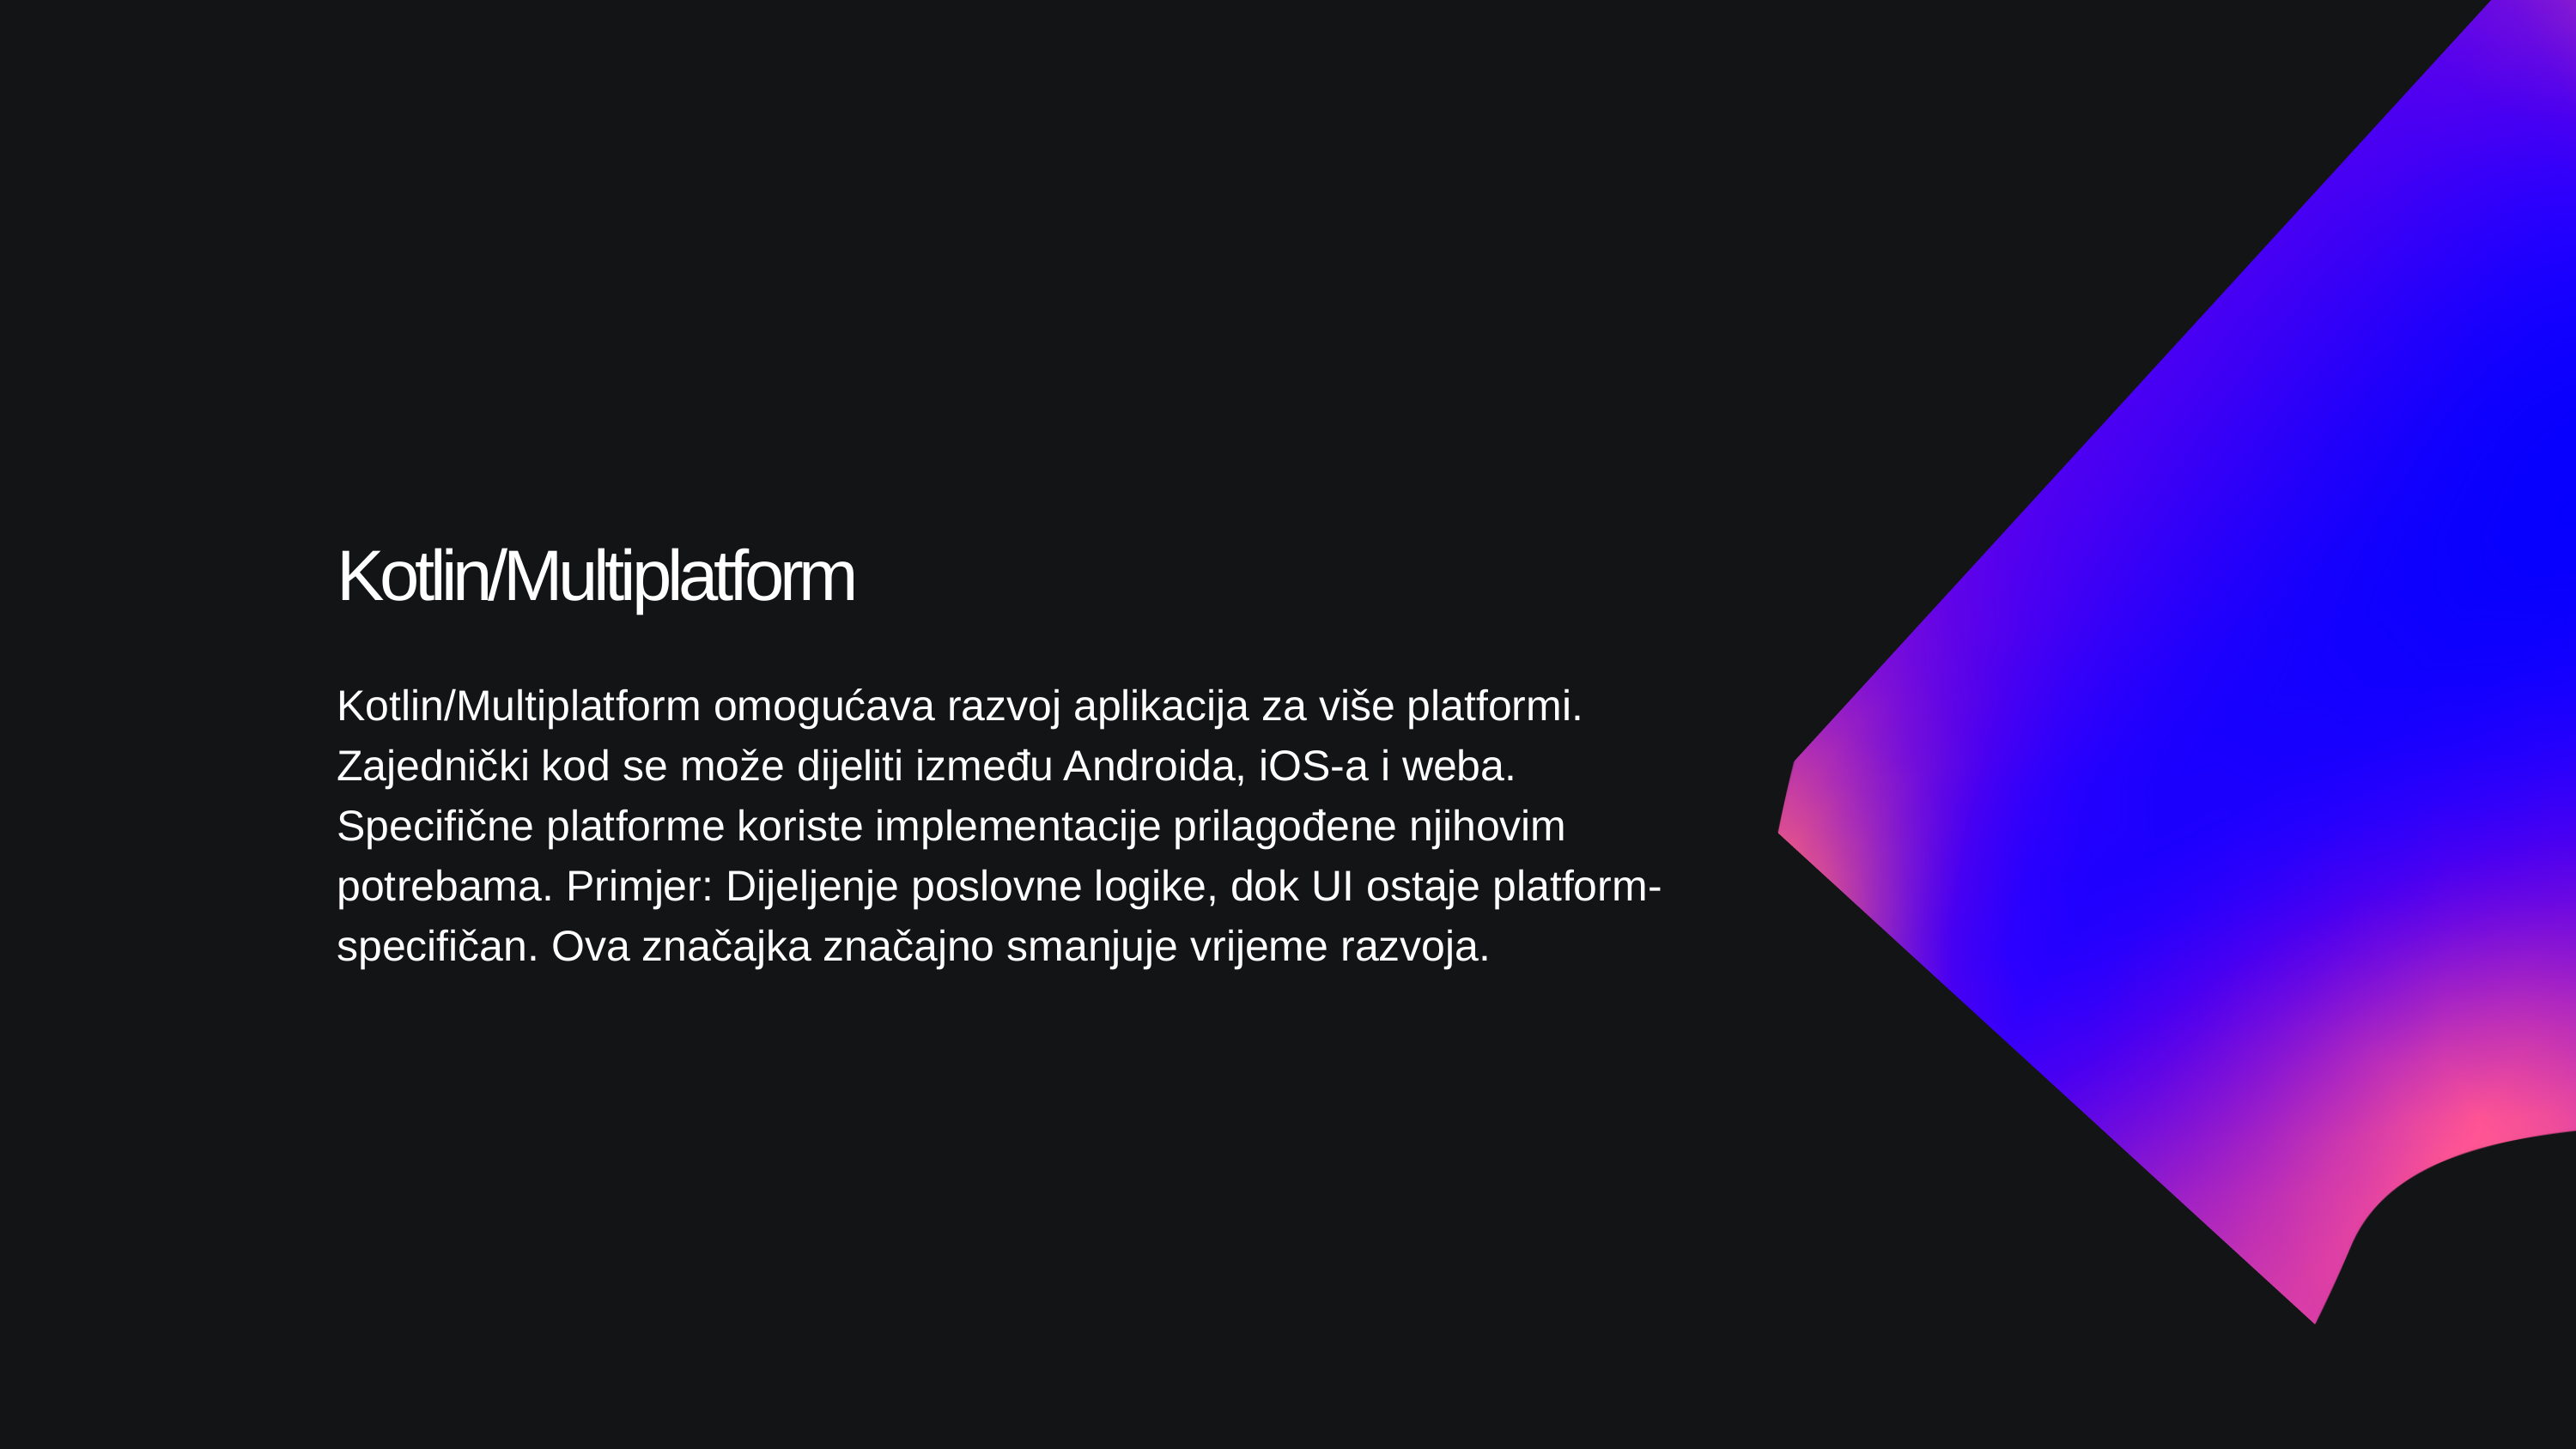

Kotlin/Multiplatform
Kotlin/Multiplatform omogućava razvoj aplikacija za više platformi. Zajednički kod se može dijeliti između Androida, iOS-a i weba. Specifične platforme koriste implementacije prilagođene njihovim potrebama. Primjer: Dijeljenje poslovne logike, dok UI ostaje platform-specifičan. Ova značajka značajno smanjuje vrijeme razvoja.